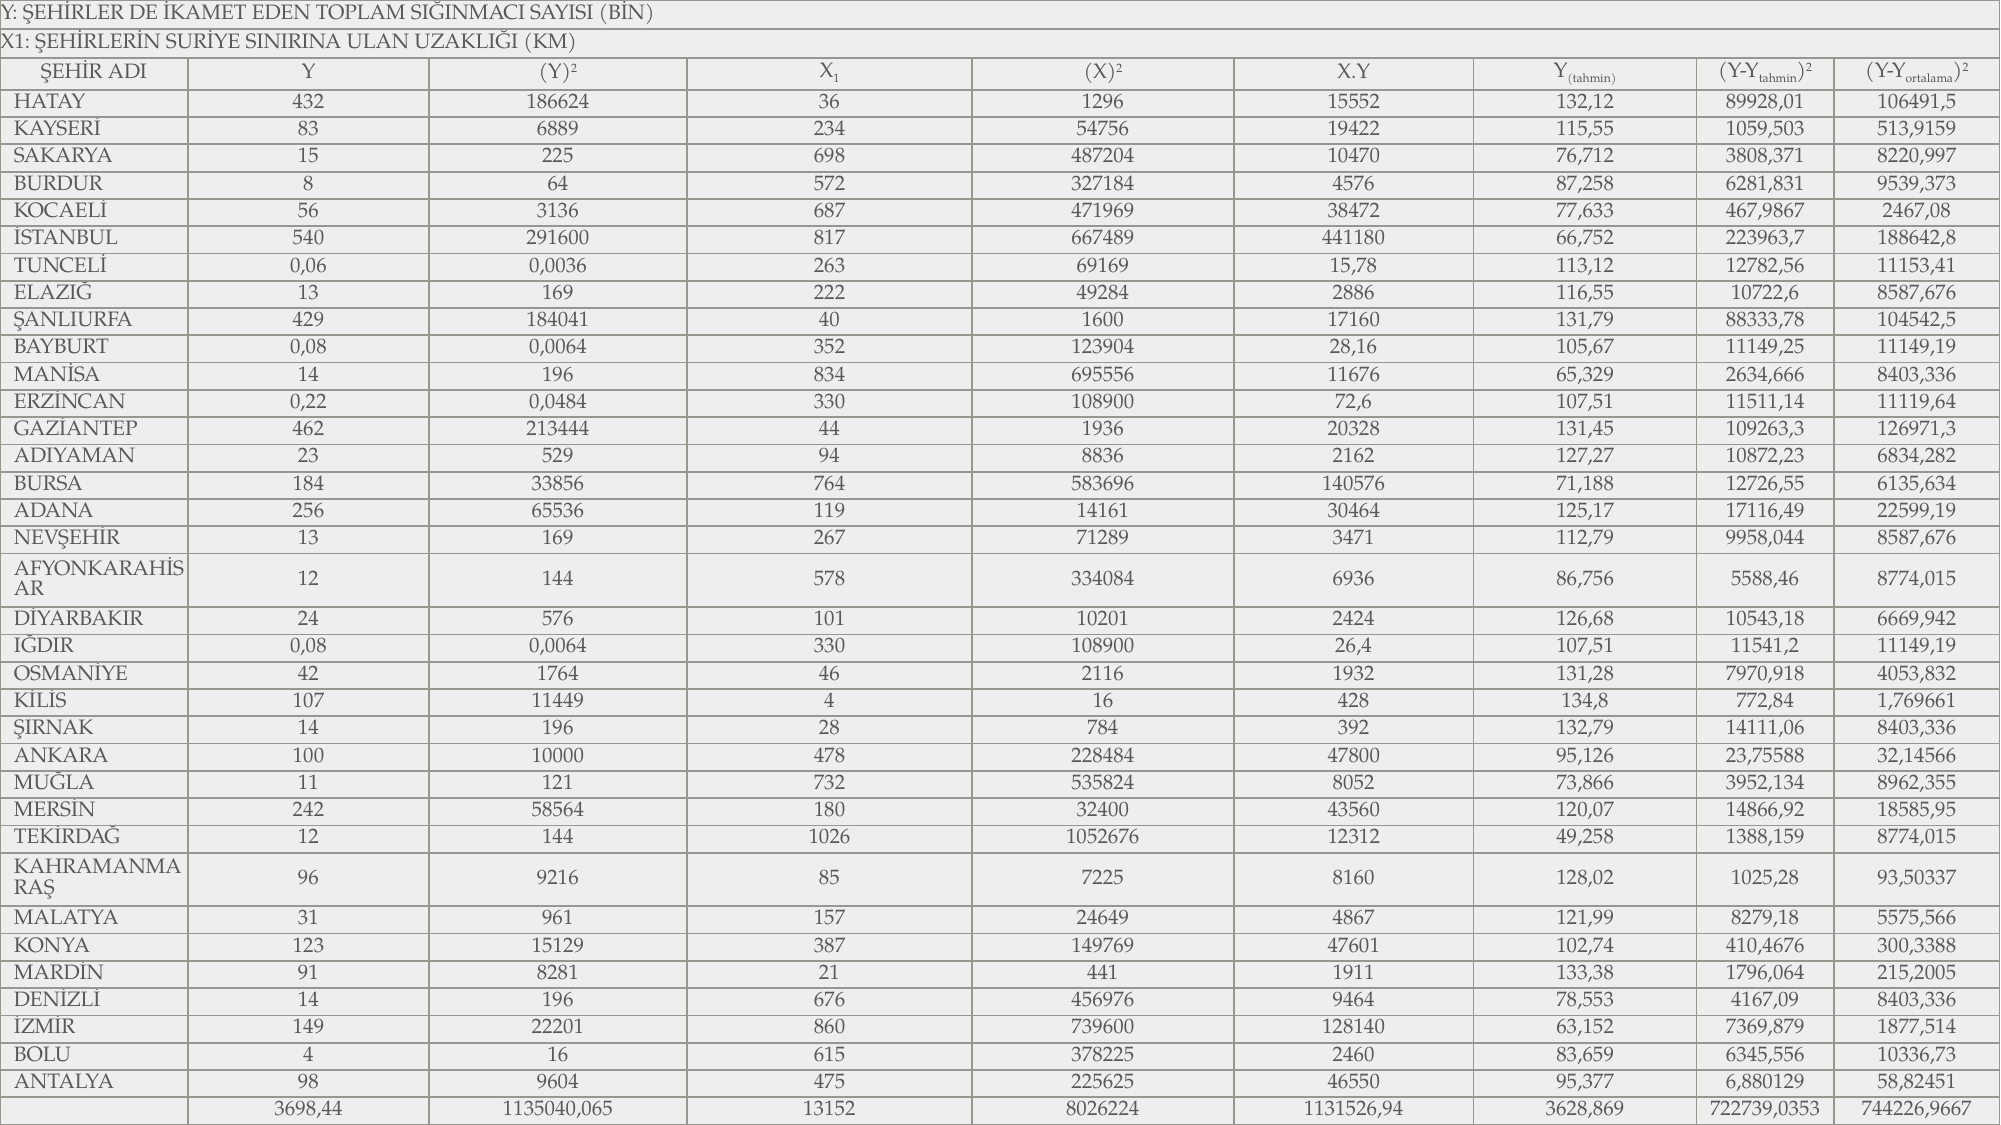

| Y: ŞEHİRLER DE İKAMET EDEN TOPLAM SIĞINMACI SAYISI (BİN) |  |  |  |  |  |  |  |  |
| --- | --- | --- | --- | --- | --- | --- | --- | --- |
| X1: ŞEHİRLERİN SURİYE SINIRINA ULAN UZAKLIĞI (KM) |  |  |  |  |  |  |  |  |
| ŞEHİR ADI | Y | (Y)2 | X1 | (X)2 | X.Y | Y(tahmin) | (Y-Ytahmin)2 | (Y-Yortalama)2 |
| HATAY | 432 | 186624 | 36 | 1296 | 15552 | 132,12 | 89928,01 | 106491,5 |
| KAYSERİ | 83 | 6889 | 234 | 54756 | 19422 | 115,55 | 1059,503 | 513,9159 |
| SAKARYA | 15 | 225 | 698 | 487204 | 10470 | 76,712 | 3808,371 | 8220,997 |
| BURDUR | 8 | 64 | 572 | 327184 | 4576 | 87,258 | 6281,831 | 9539,373 |
| KOCAELİ | 56 | 3136 | 687 | 471969 | 38472 | 77,633 | 467,9867 | 2467,08 |
| İSTANBUL | 540 | 291600 | 817 | 667489 | 441180 | 66,752 | 223963,7 | 188642,8 |
| TUNCELİ | 0,06 | 0,0036 | 263 | 69169 | 15,78 | 113,12 | 12782,56 | 11153,41 |
| ELAZIĞ | 13 | 169 | 222 | 49284 | 2886 | 116,55 | 10722,6 | 8587,676 |
| ŞANLIURFA | 429 | 184041 | 40 | 1600 | 17160 | 131,79 | 88333,78 | 104542,5 |
| BAYBURT | 0,08 | 0,0064 | 352 | 123904 | 28,16 | 105,67 | 11149,25 | 11149,19 |
| MANİSA | 14 | 196 | 834 | 695556 | 11676 | 65,329 | 2634,666 | 8403,336 |
| ERZİNCAN | 0,22 | 0,0484 | 330 | 108900 | 72,6 | 107,51 | 11511,14 | 11119,64 |
| GAZİANTEP | 462 | 213444 | 44 | 1936 | 20328 | 131,45 | 109263,3 | 126971,3 |
| ADIYAMAN | 23 | 529 | 94 | 8836 | 2162 | 127,27 | 10872,23 | 6834,282 |
| BURSA | 184 | 33856 | 764 | 583696 | 140576 | 71,188 | 12726,55 | 6135,634 |
| ADANA | 256 | 65536 | 119 | 14161 | 30464 | 125,17 | 17116,49 | 22599,19 |
| NEVŞEHİR | 13 | 169 | 267 | 71289 | 3471 | 112,79 | 9958,044 | 8587,676 |
| AFYONKARAHİSAR | 12 | 144 | 578 | 334084 | 6936 | 86,756 | 5588,46 | 8774,015 |
| DİYARBAKIR | 24 | 576 | 101 | 10201 | 2424 | 126,68 | 10543,18 | 6669,942 |
| IĞDIR | 0,08 | 0,0064 | 330 | 108900 | 26,4 | 107,51 | 11541,2 | 11149,19 |
| OSMANİYE | 42 | 1764 | 46 | 2116 | 1932 | 131,28 | 7970,918 | 4053,832 |
| KİLİS | 107 | 11449 | 4 | 16 | 428 | 134,8 | 772,84 | 1,769661 |
| ŞIRNAK | 14 | 196 | 28 | 784 | 392 | 132,79 | 14111,06 | 8403,336 |
| ANKARA | 100 | 10000 | 478 | 228484 | 47800 | 95,126 | 23,75588 | 32,14566 |
| MUĞLA | 11 | 121 | 732 | 535824 | 8052 | 73,866 | 3952,134 | 8962,355 |
| MERSİN | 242 | 58564 | 180 | 32400 | 43560 | 120,07 | 14866,92 | 18585,95 |
| TEKİRDAĞ | 12 | 144 | 1026 | 1052676 | 12312 | 49,258 | 1388,159 | 8774,015 |
| KAHRAMANMARAŞ | 96 | 9216 | 85 | 7225 | 8160 | 128,02 | 1025,28 | 93,50337 |
| MALATYA | 31 | 961 | 157 | 24649 | 4867 | 121,99 | 8279,18 | 5575,566 |
| KONYA | 123 | 15129 | 387 | 149769 | 47601 | 102,74 | 410,4676 | 300,3388 |
| MARDİN | 91 | 8281 | 21 | 441 | 1911 | 133,38 | 1796,064 | 215,2005 |
| DENİZLİ | 14 | 196 | 676 | 456976 | 9464 | 78,553 | 4167,09 | 8403,336 |
| İZMİR | 149 | 22201 | 860 | 739600 | 128140 | 63,152 | 7369,879 | 1877,514 |
| BOLU | 4 | 16 | 615 | 378225 | 2460 | 83,659 | 6345,556 | 10336,73 |
| ANTALYA | 98 | 9604 | 475 | 225625 | 46550 | 95,377 | 6,880129 | 58,82451 |
|  | 3698,44 | 1135040,065 | 13152 | 8026224 | 1131526,94 | 3628,869 | 722739,0353 | 744226,9667 |